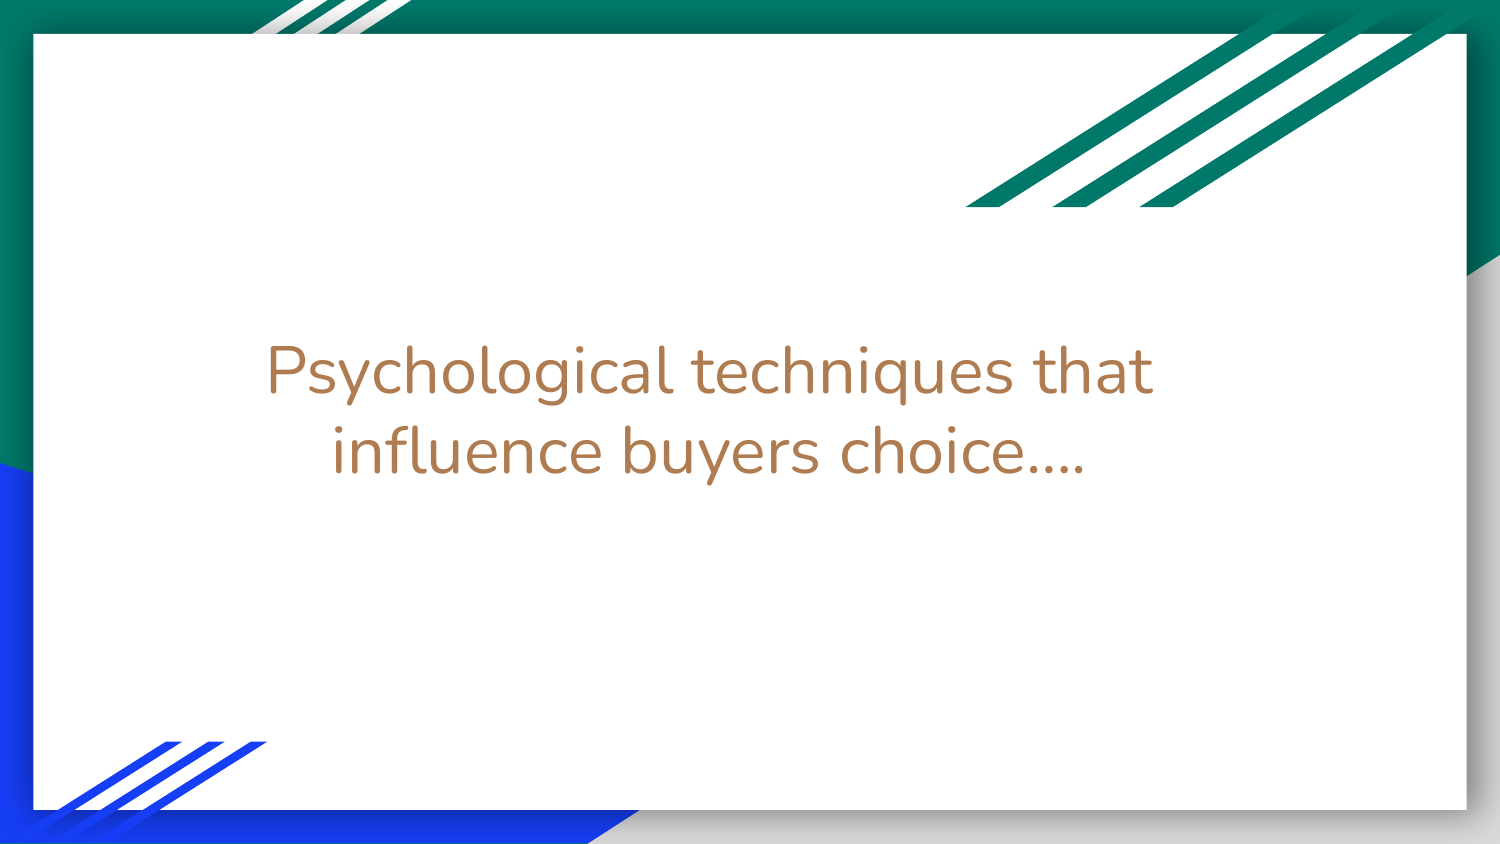

# Psychological techniques that influence buyers choice….